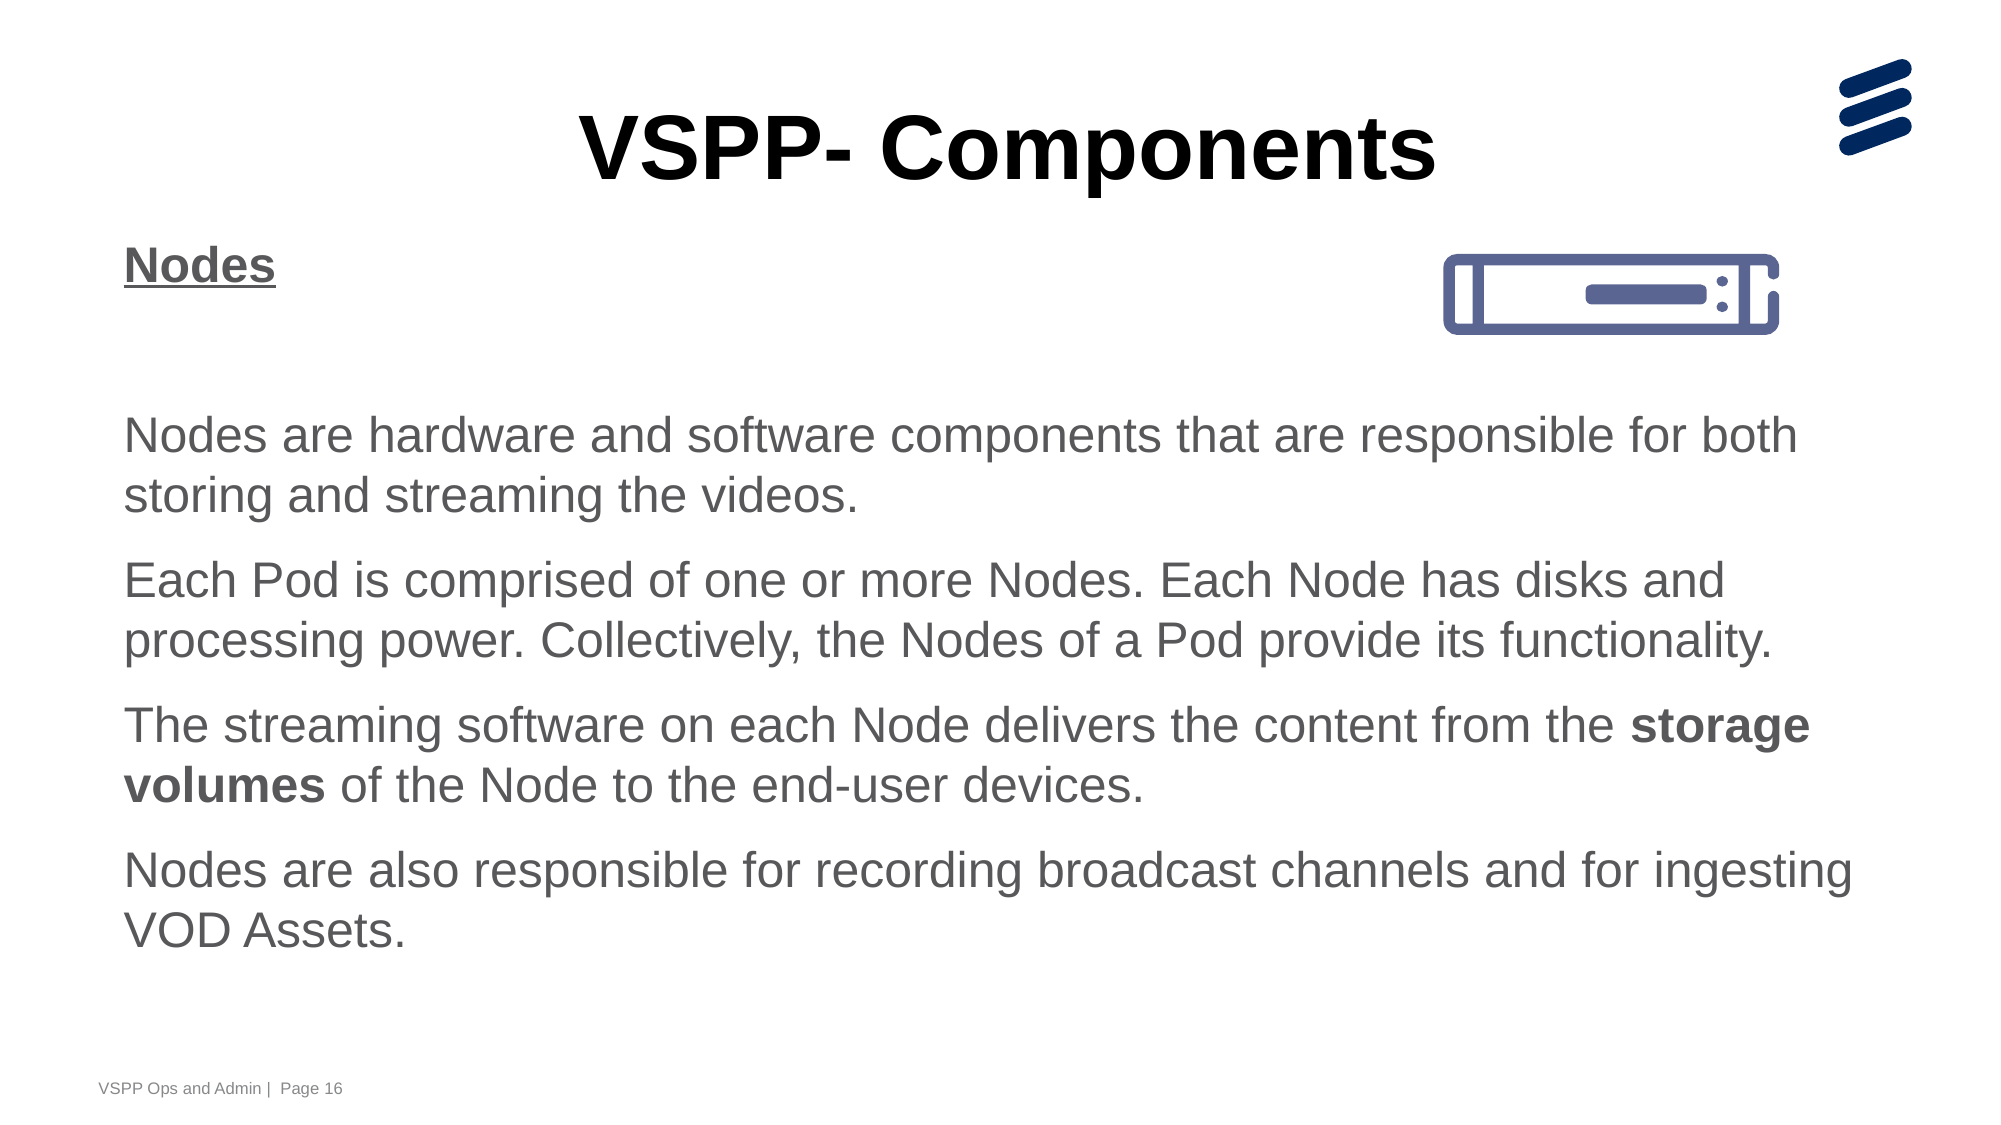

VSPP- Components

Nodes

Nodes are hardware and software components that are responsible for both storing and streaming the videos.
Each Pod is comprised of one or more Nodes. Each Node has disks and processing power. Collectively, the Nodes of a Pod provide its functionality.
The streaming software on each Node delivers the content from the storage volumes of the Node to the end-user devices.
Nodes are also responsible for recording broadcast channels and for ingesting VOD Assets.